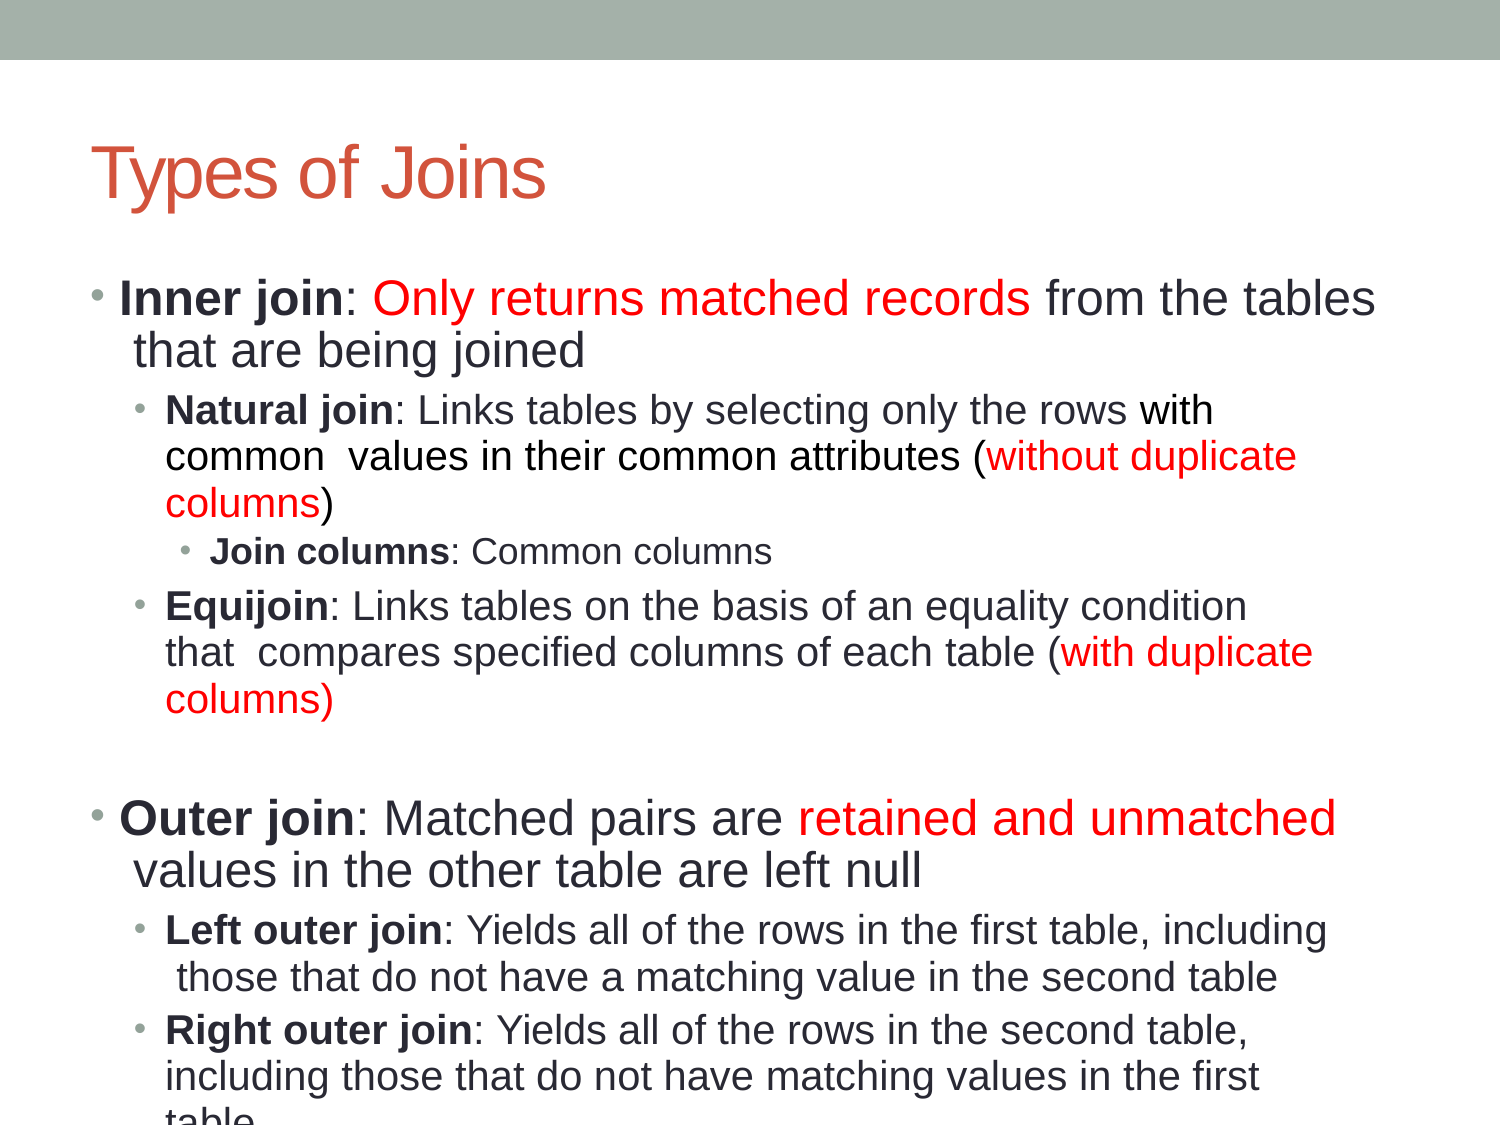

# Types of Joins
Inner join: Only returns matched records from the tables  that are being joined
Natural join: Links tables by selecting only the rows with common  values in their common attributes (without duplicate columns)
Join columns: Common columns
Equijoin: Links tables on the basis of an equality condition that  compares specified columns of each table (with duplicate columns)

Outer join: Matched pairs are retained and unmatched  values in the other table are left null
Left outer join: Yields all of the rows in the first table, including  those that do not have a matching value in the second table
Right outer join: Yields all of the rows in the second table,  including those that do not have matching values in the first table